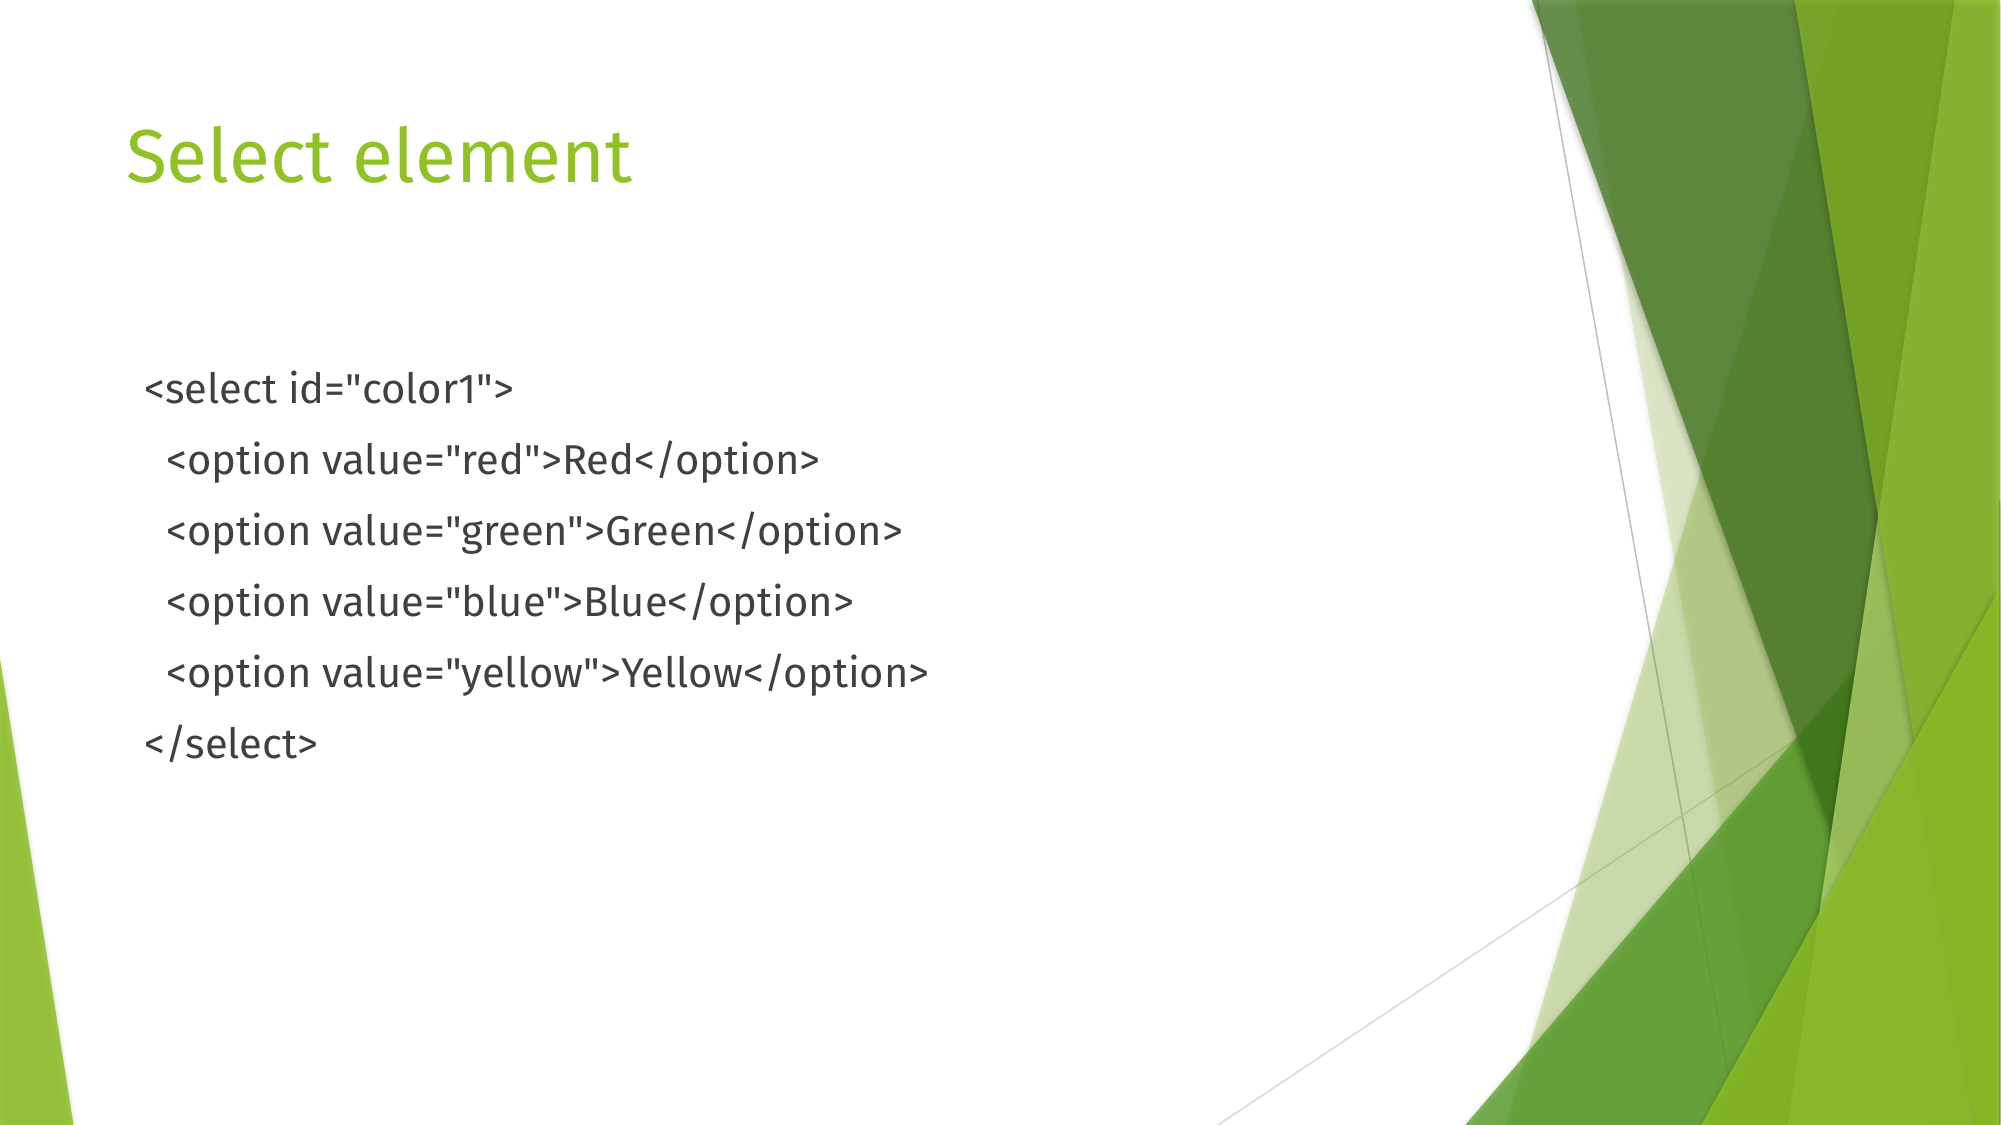

# Select element
<select id="color1">
  <option value="red">Red</option>
  <option value="green">Green</option>
  <option value="blue">Blue</option>
  <option value="yellow">Yellow</option>
</select>